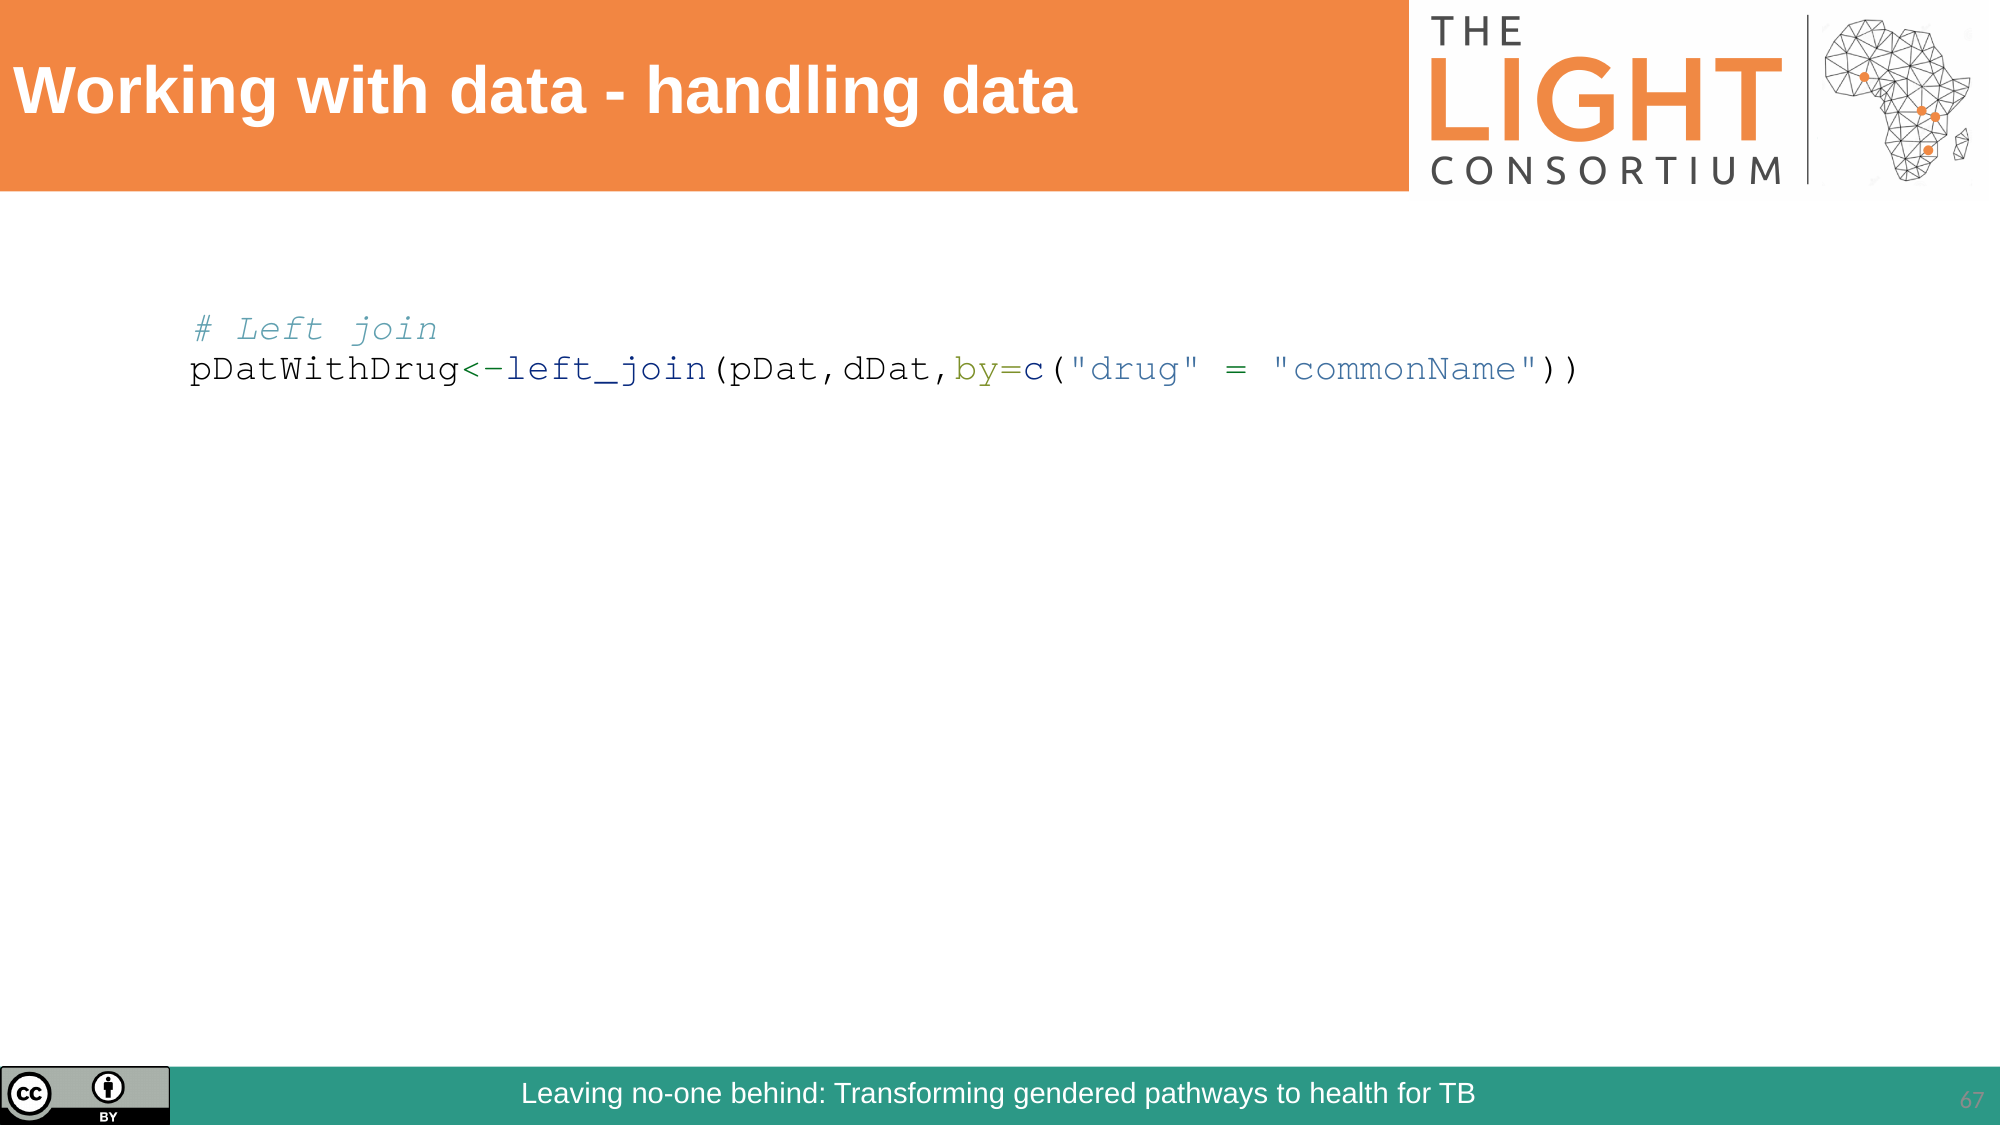

# Working with data - handling data
# Left join pDatWithDrug<-left_join(pDat,dDat,by=c("drug" = "commonName"))
67